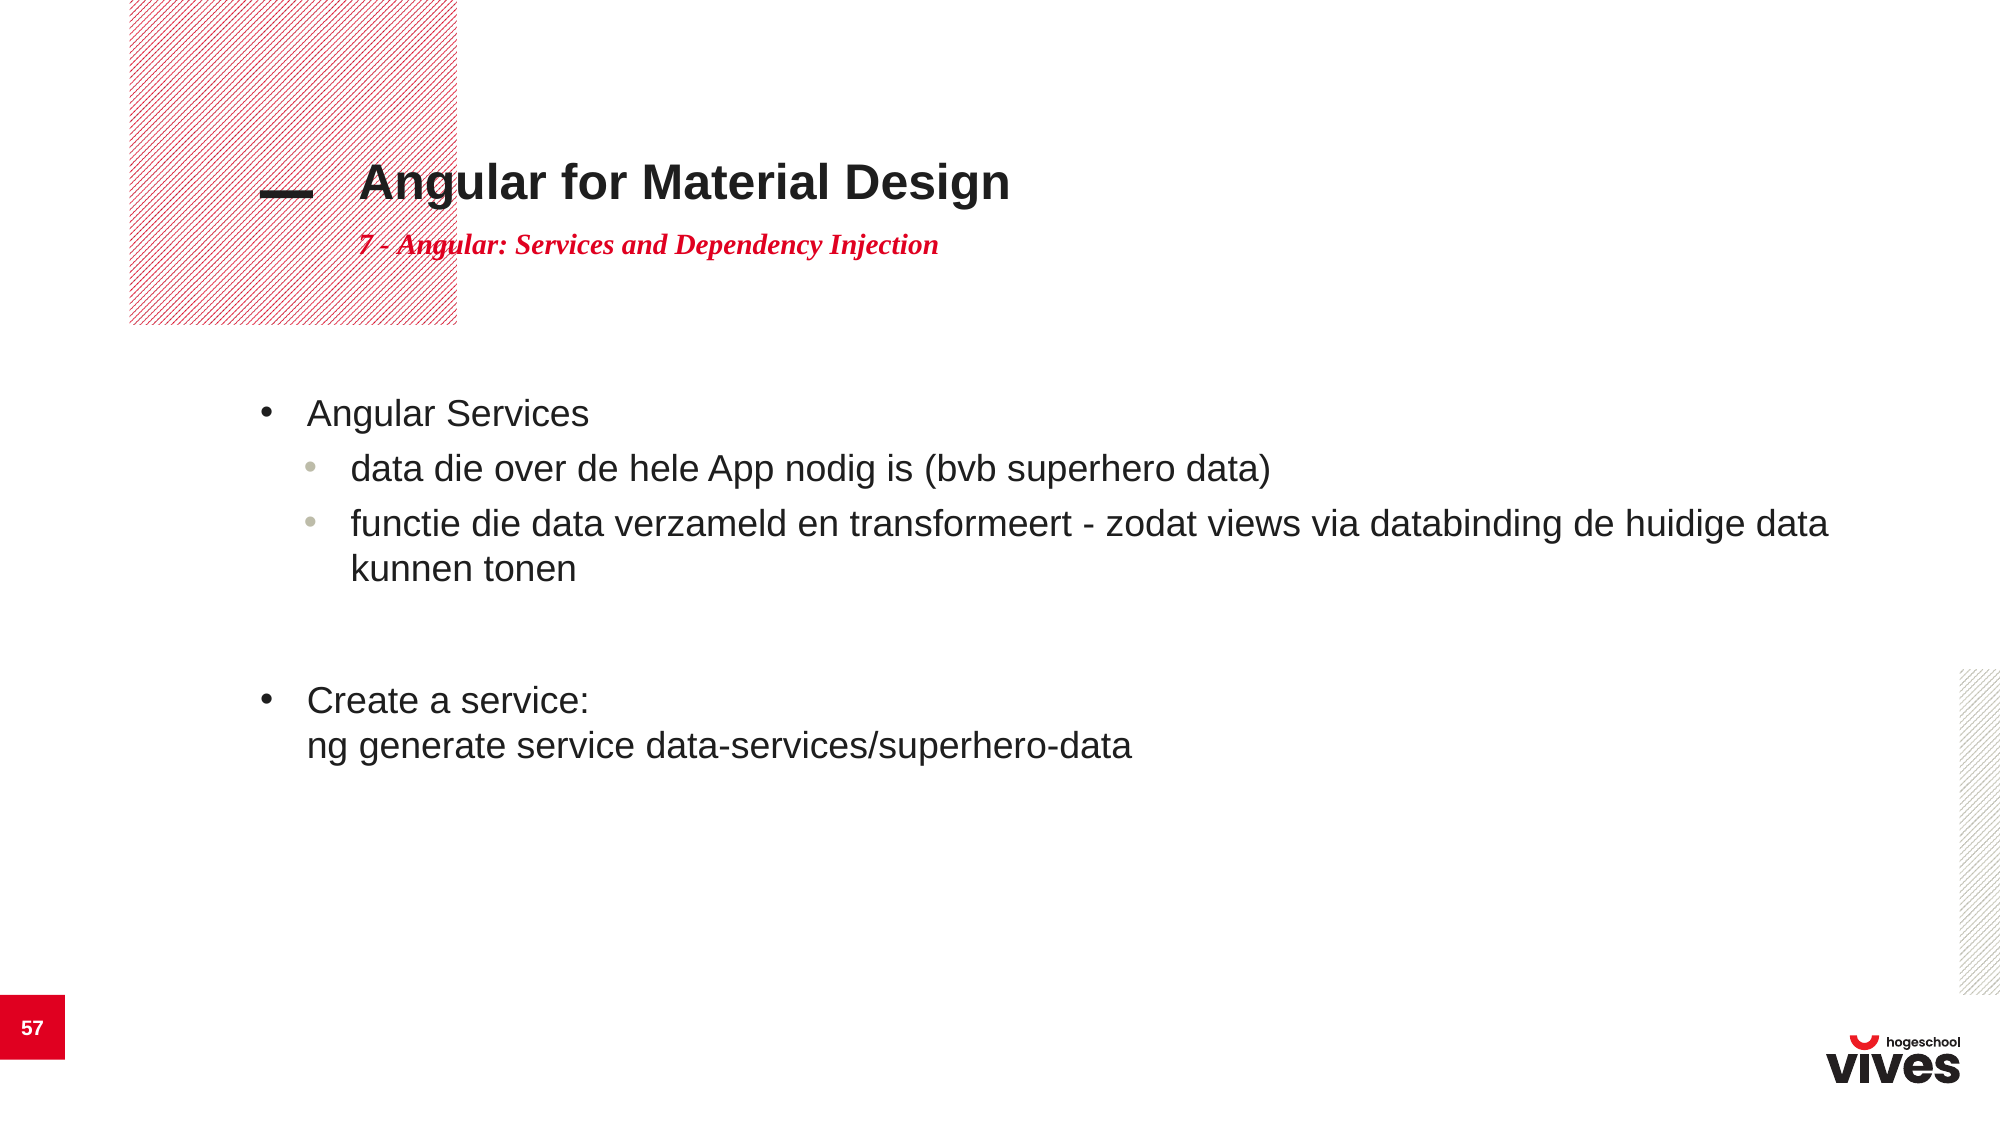

# Angular for Material Design
7 - Angular: Services and Dependency Injection
Angular Services
data die over de hele App nodig is (bvb superhero data)
functie die data verzameld en transformeert - zodat views via databinding de huidige data kunnen tonen

Create a service:
ng generate service data-services/superhero-data